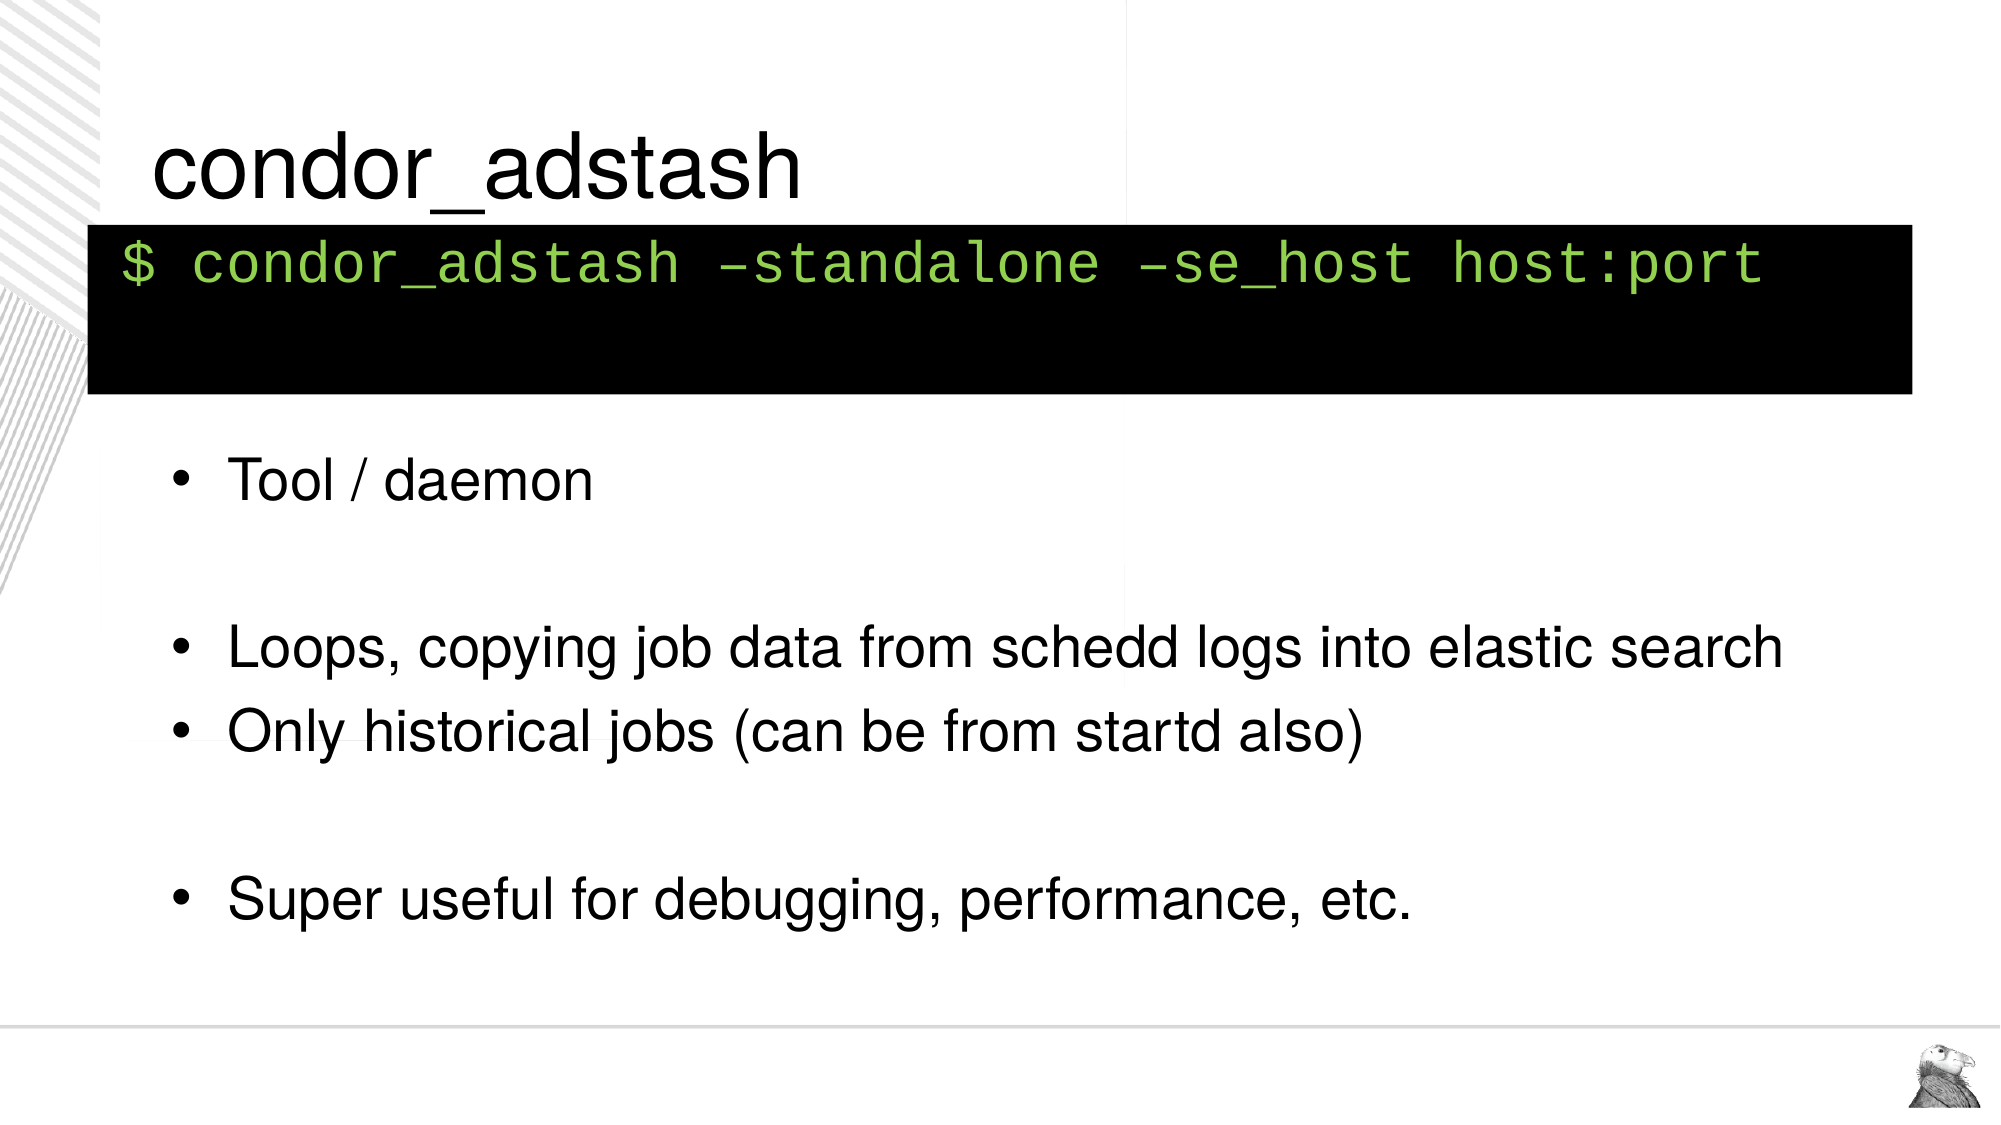

# condor_adstash
$ condor_adstash –standalone –se_host host:port
Tool / daemon

Loops, copying job data from schedd logs into elastic search
Only historical jobs (can be from startd also)

Super useful for debugging, performance, etc.